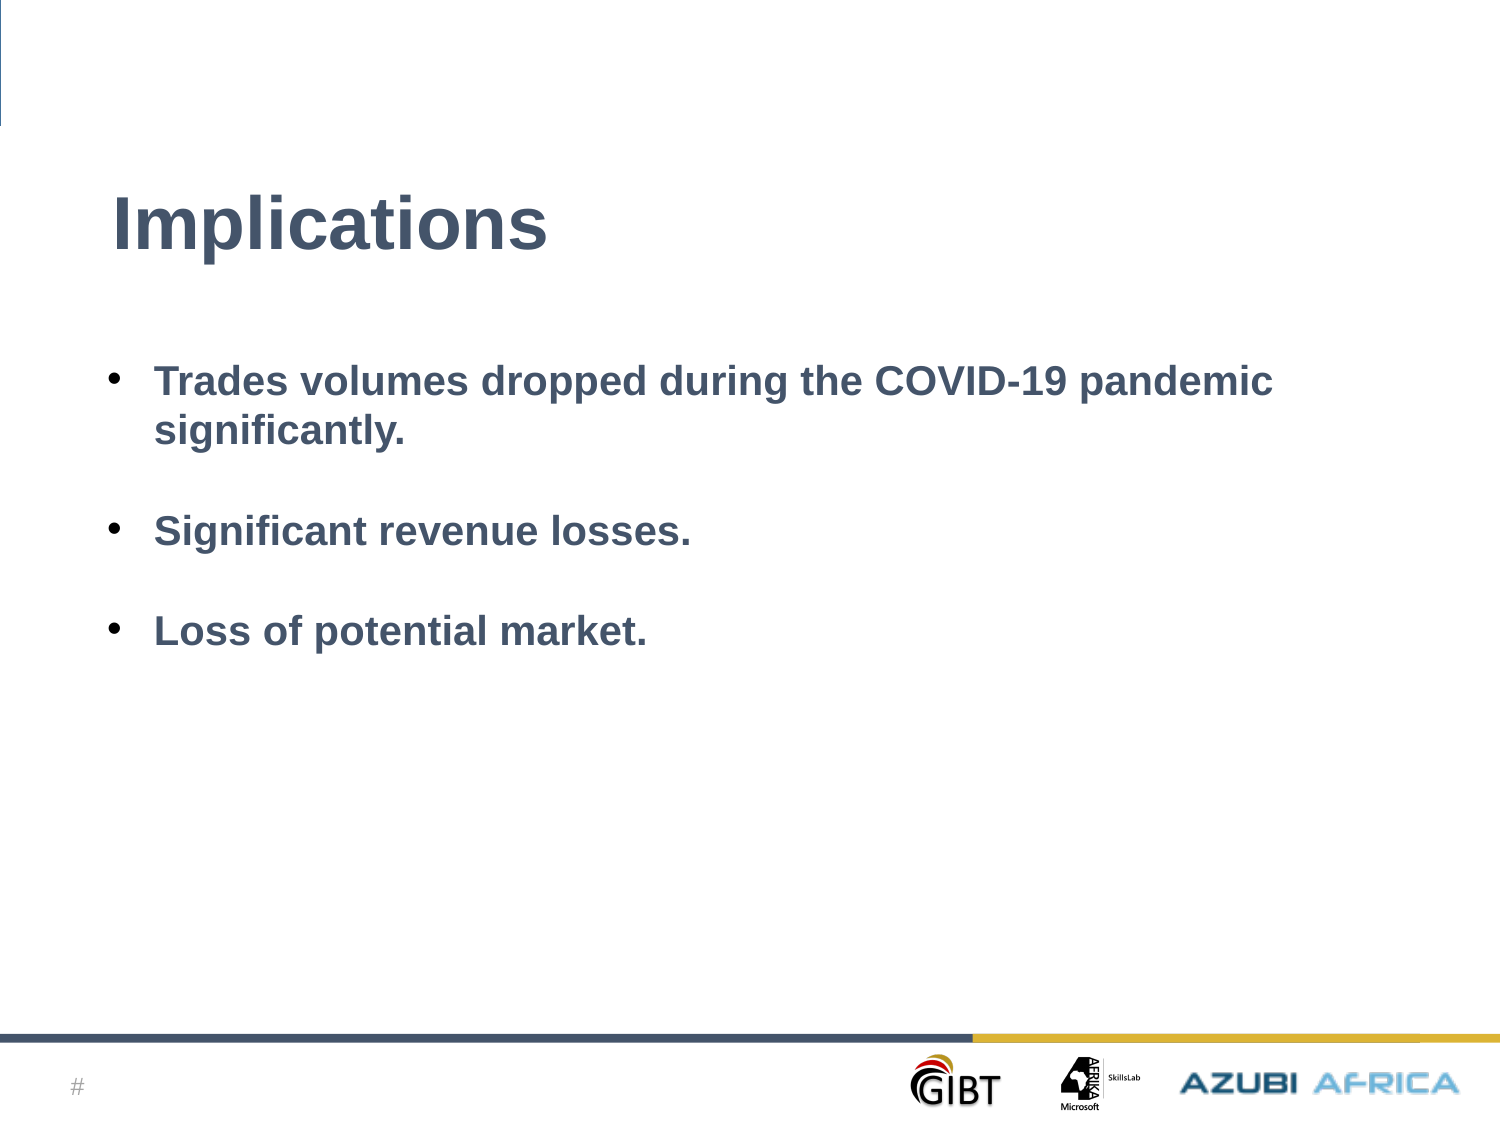

DS TORQUE
Implications
Trades volumes dropped during the COVID-19 pandemic significantly.

Significant revenue losses.

Loss of potential market.

#